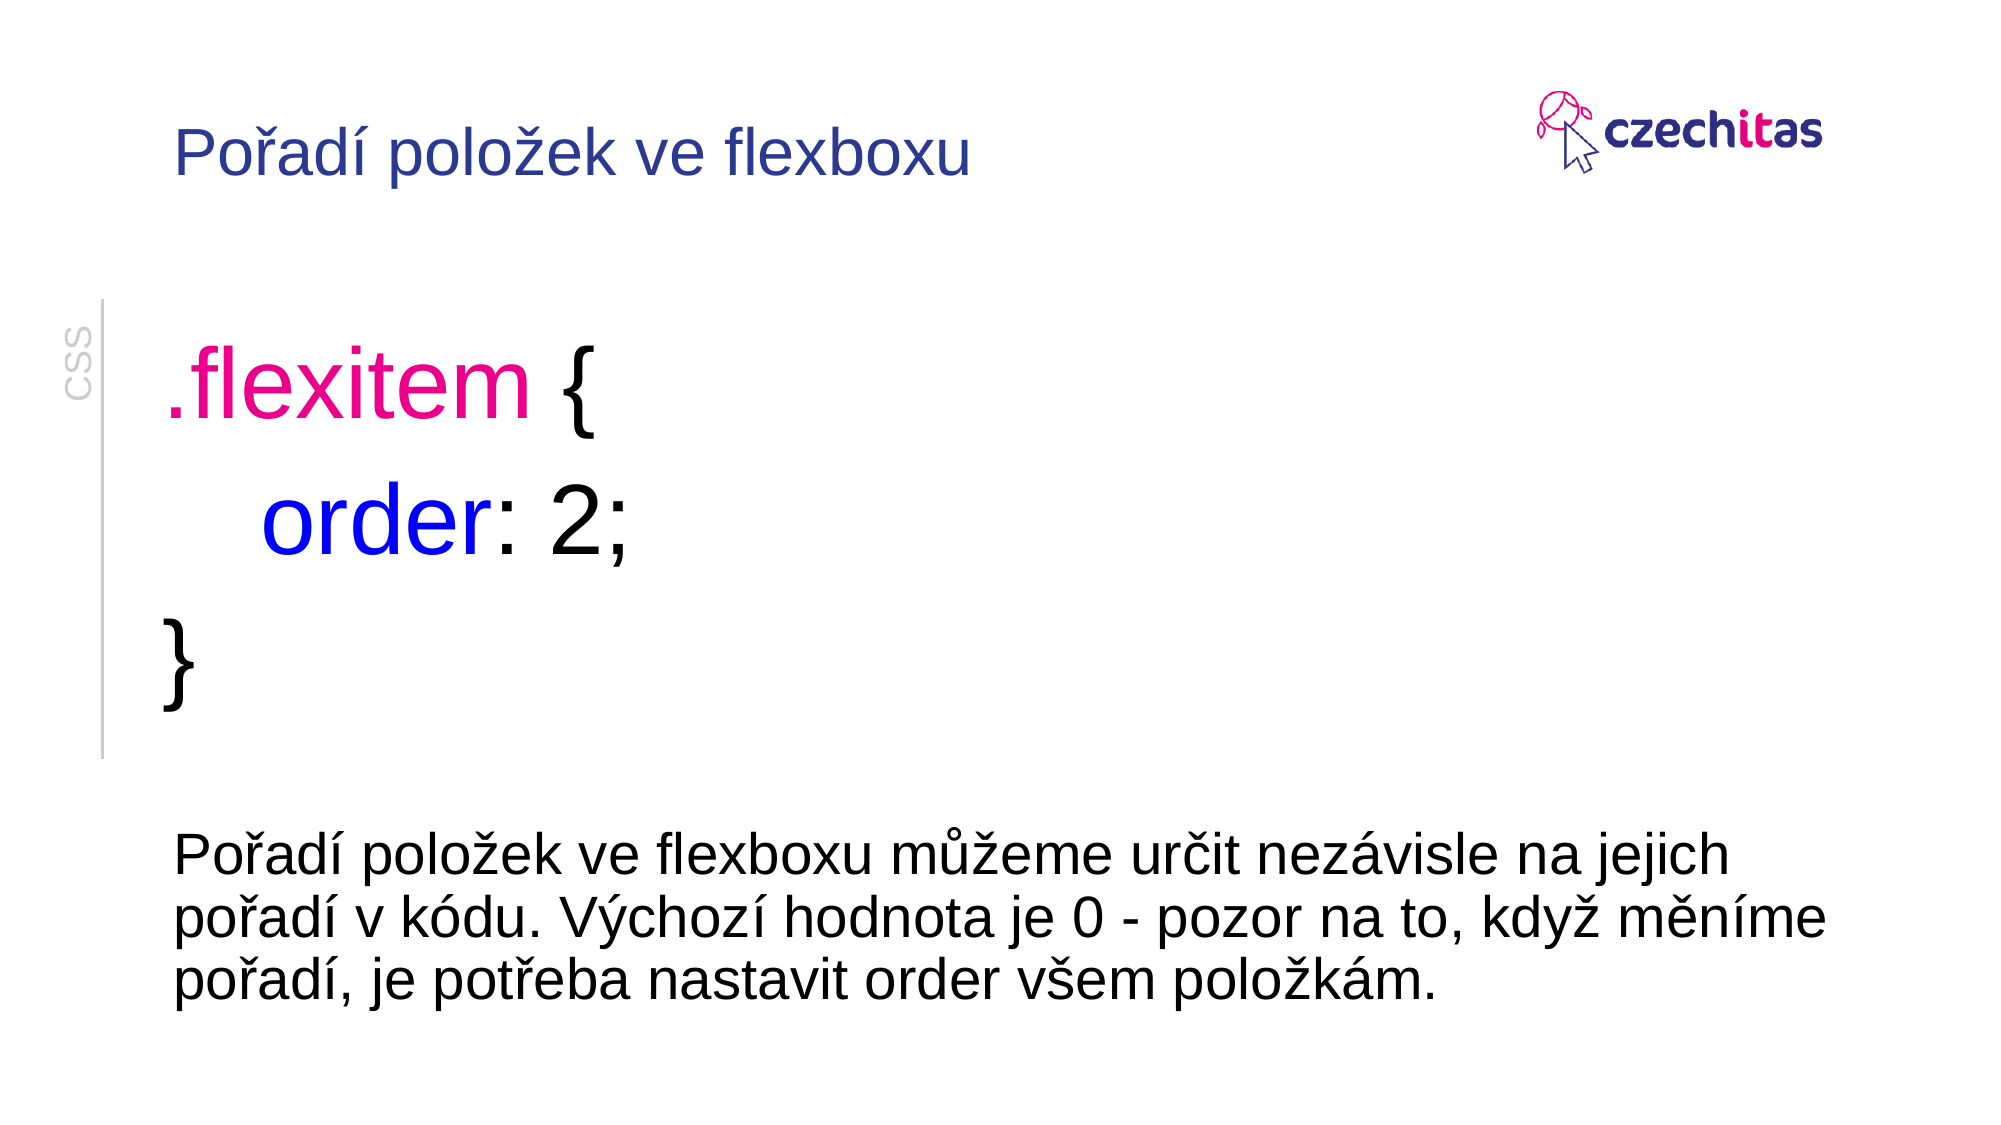

# Pořadí položek ve flexboxu
CSS
.flexitem {
order: 2;
}
Pořadí položek ve flexboxu můžeme určit nezávisle na jejich pořadí v kódu. Výchozí hodnota je 0 - pozor na to, když měníme pořadí, je potřeba nastavit order všem položkám.